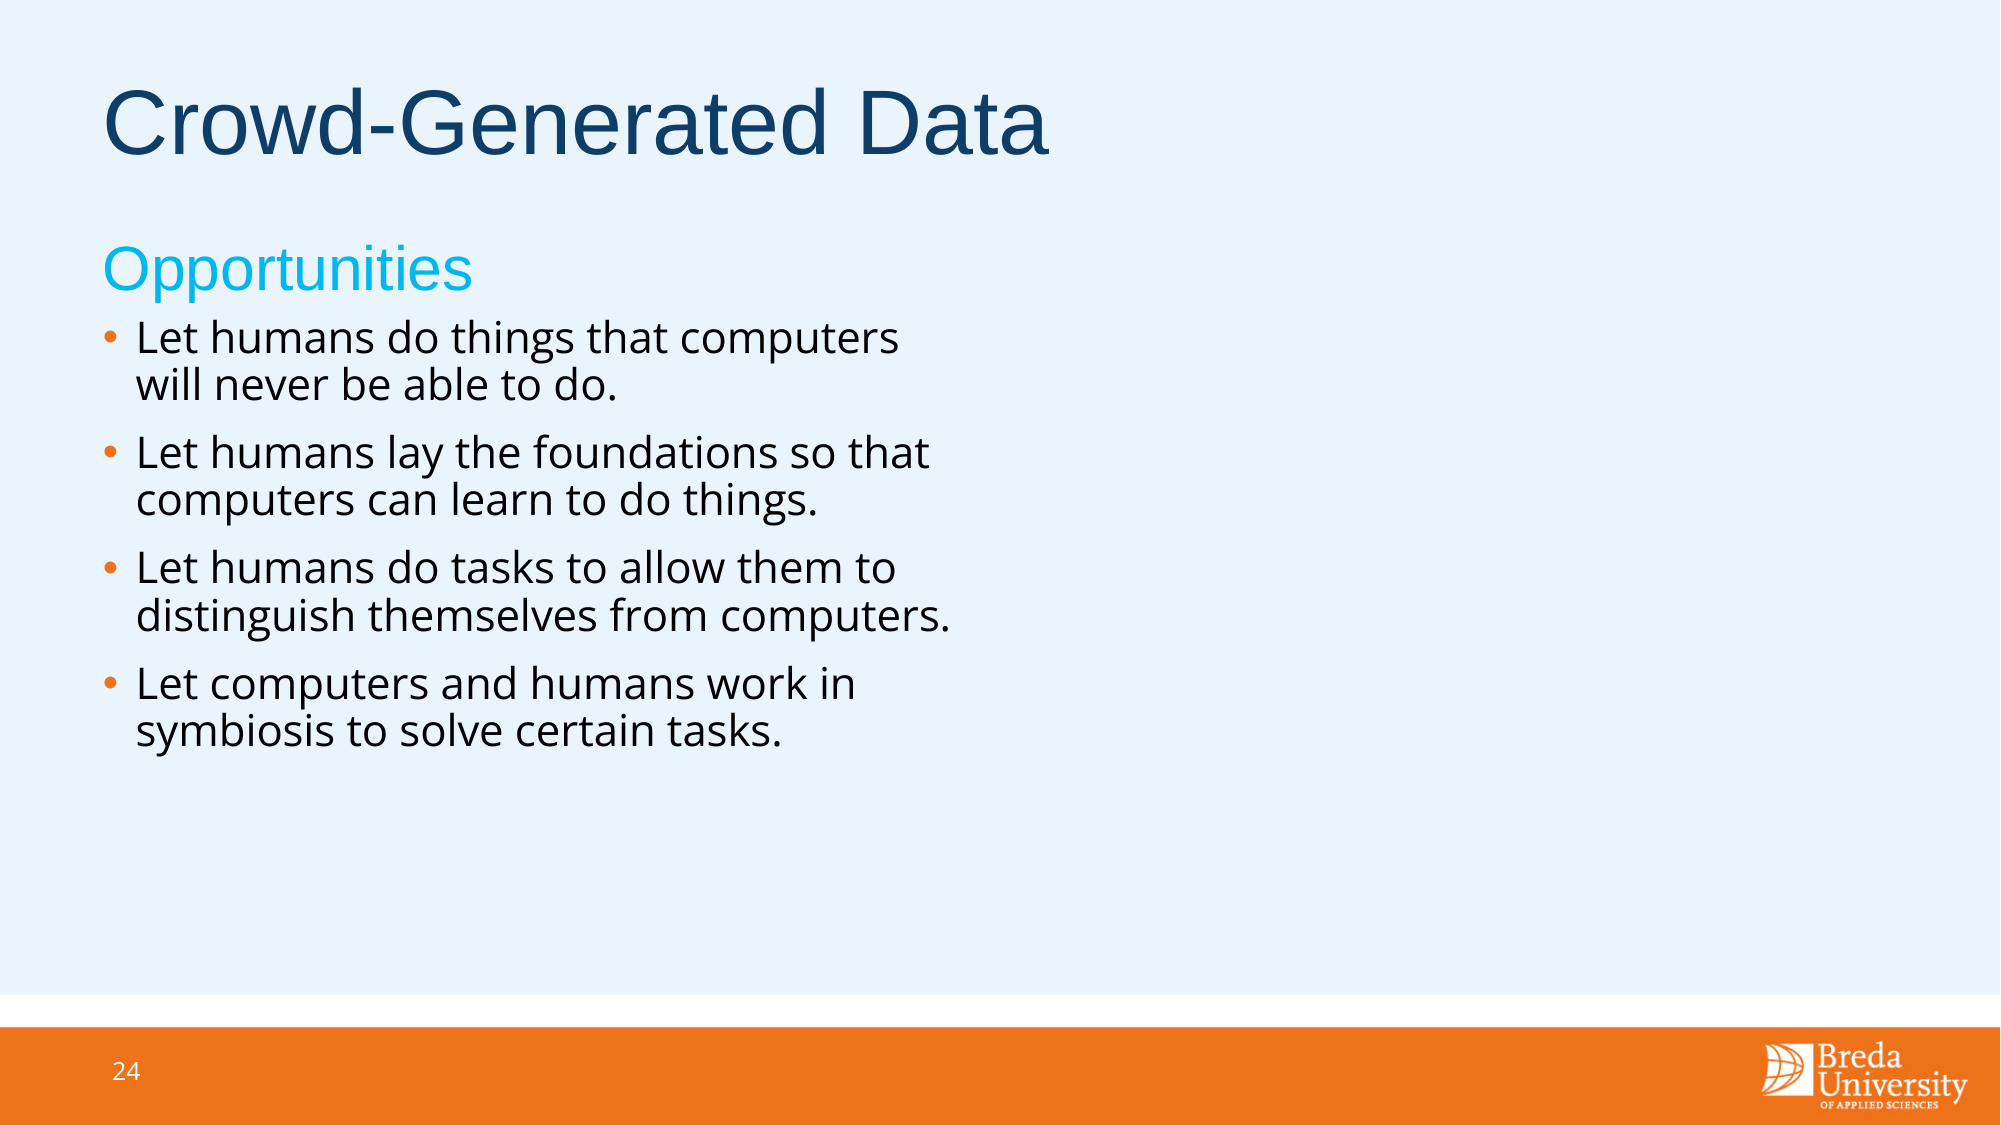

# Crowd-Generated Data
Opportunities
Let humans do things that computers will never be able to do.
Let humans lay the foundations so that computers can learn to do things.
Let humans do tasks to allow them to distinguish themselves from computers.
Let computers and humans work in symbiosis to solve certain tasks.

24